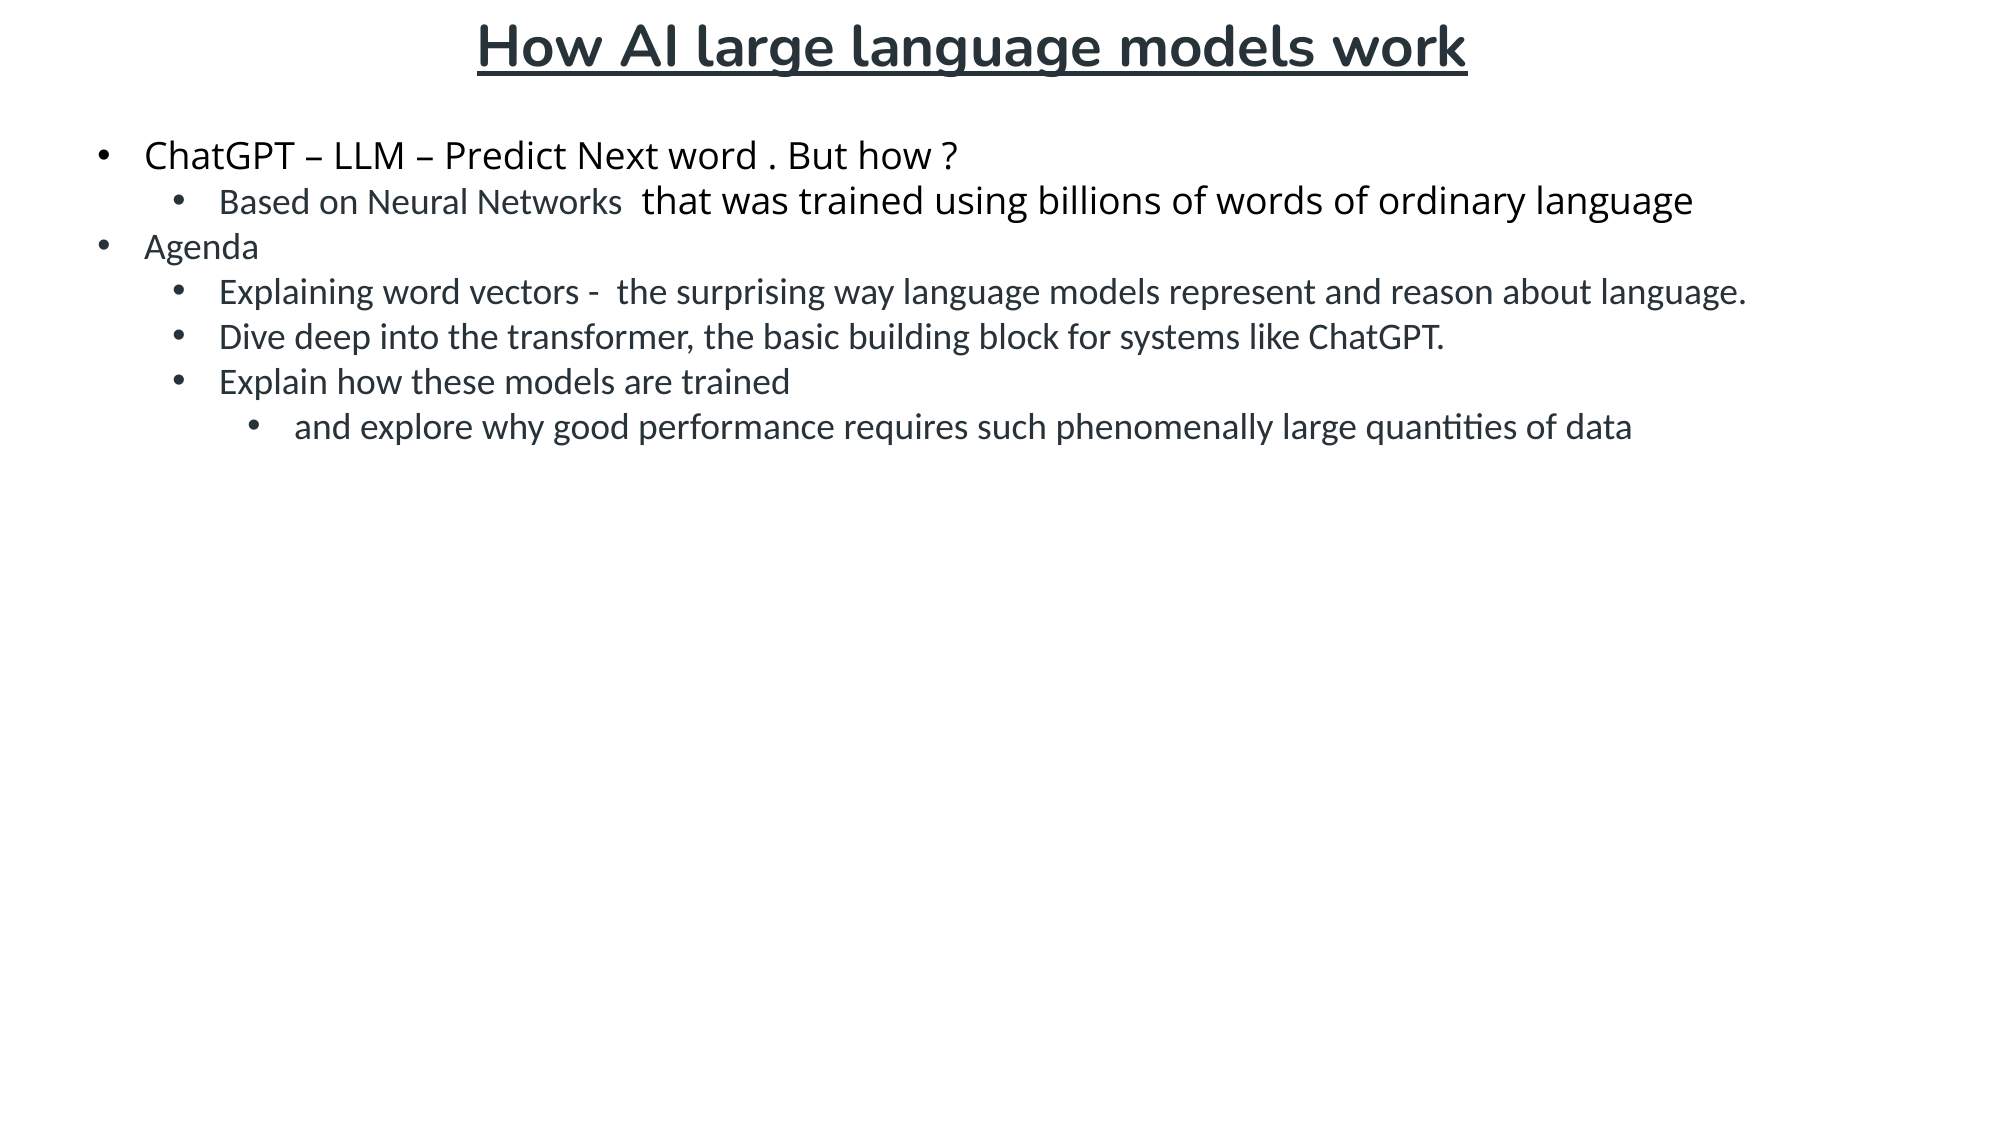

# How AI large language models work
ChatGPT – LLM – Predict Next word . But how ?
Based on Neural Networks  that was trained using billions of words of ordinary language
Agenda
Explaining word vectors -  the surprising way language models represent and reason about language.
Dive deep into the transformer, the basic building block for systems like ChatGPT.
Explain how these models are trained
and explore why good performance requires such phenomenally large quantities of data